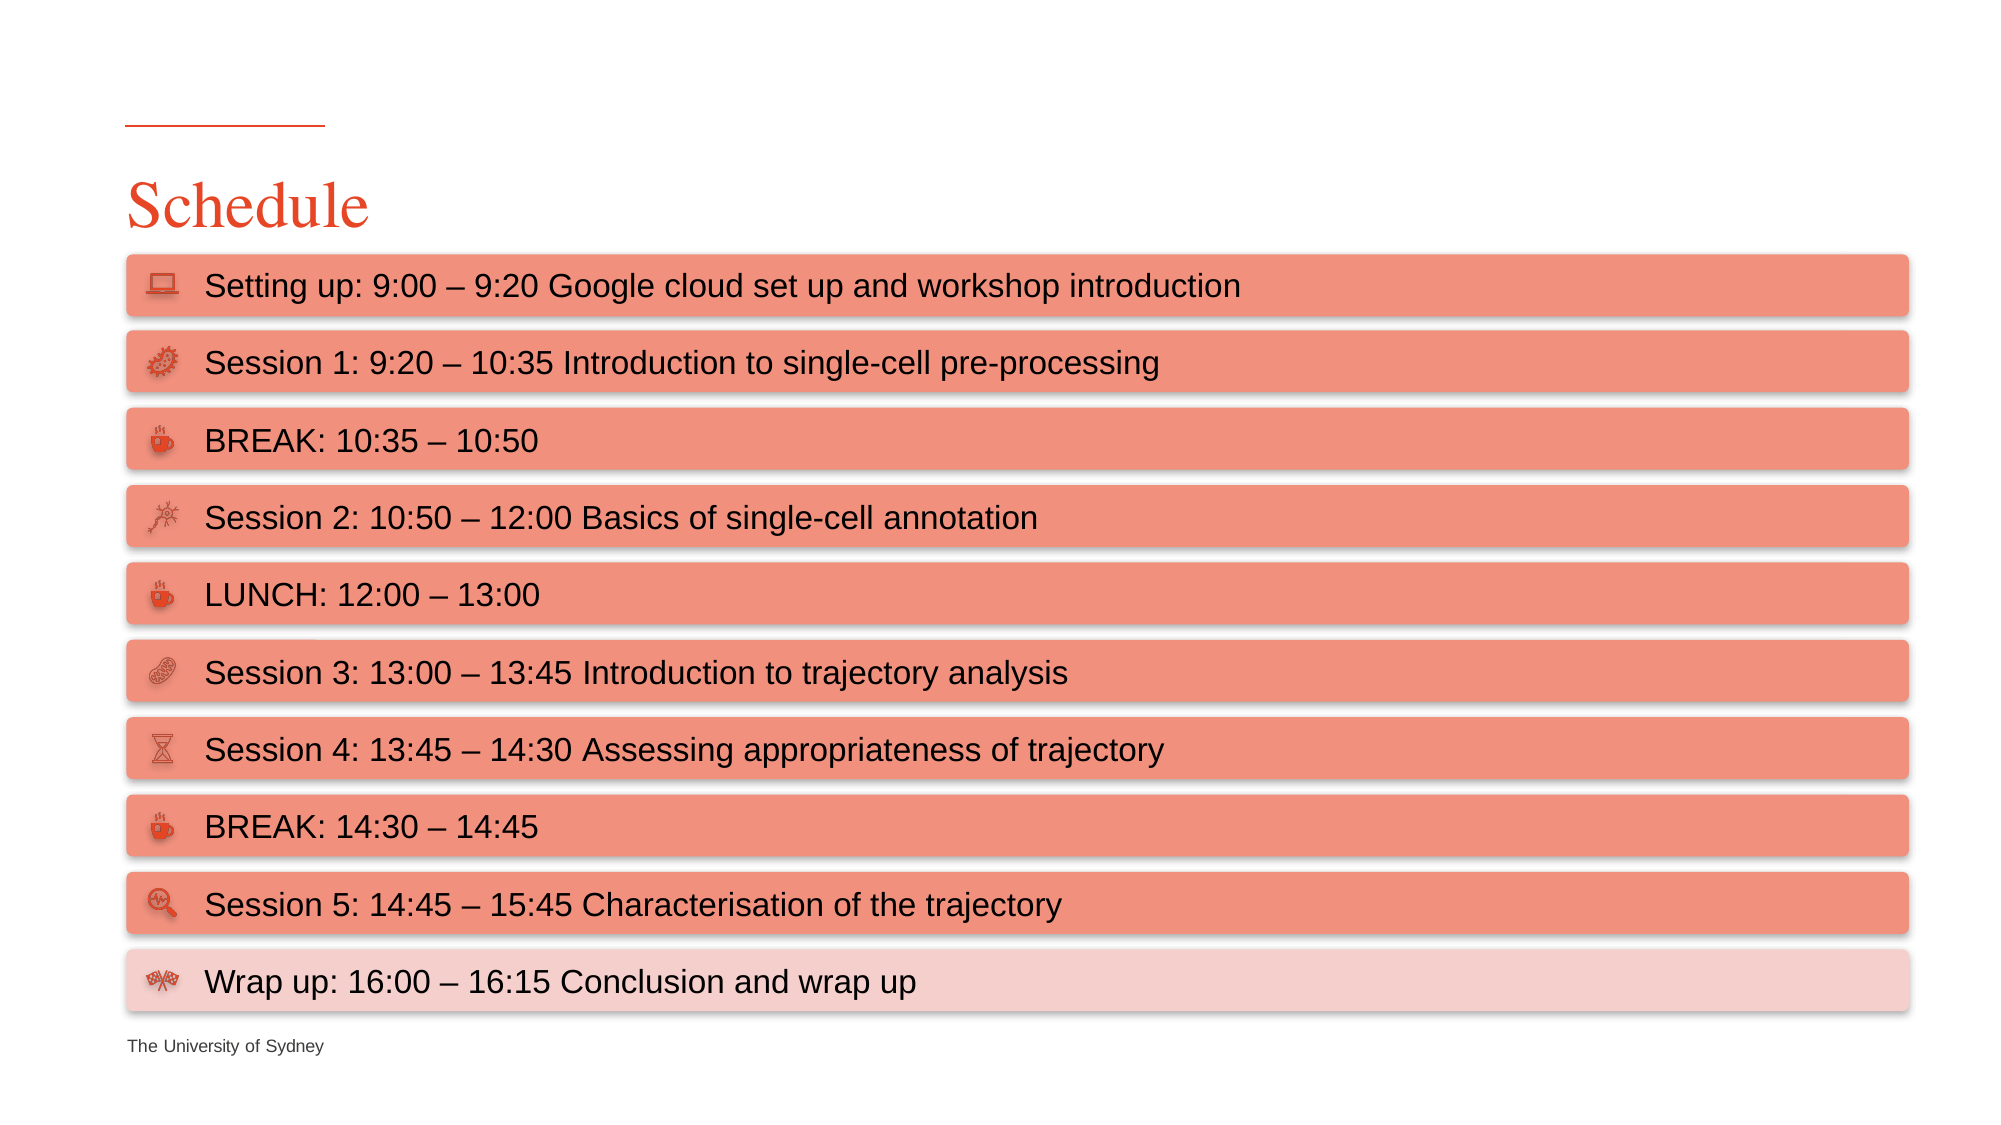

# Schedule
Setting up: 9:00 – 9:20 Google cloud set up and workshop introduction
Session 1: 9:20 – 10:35 Introduction to single-cell pre-processing
BREAK: 10:35 – 10:50
Session 2: 10:50 – 12:00 Basics of single-cell annotation
LUNCH: 12:00 – 13:00
Session 3: 13:00 – 13:45 Introduction to trajectory analysis
Session 4: 13:45 – 14:30 Assessing appropriateness of trajectory
BREAK: 14:30 – 14:45
Session 5: 14:45 – 15:45 Characterisation of the trajectory
Wrap up: 16:00 – 16:15 Conclusion and wrap up